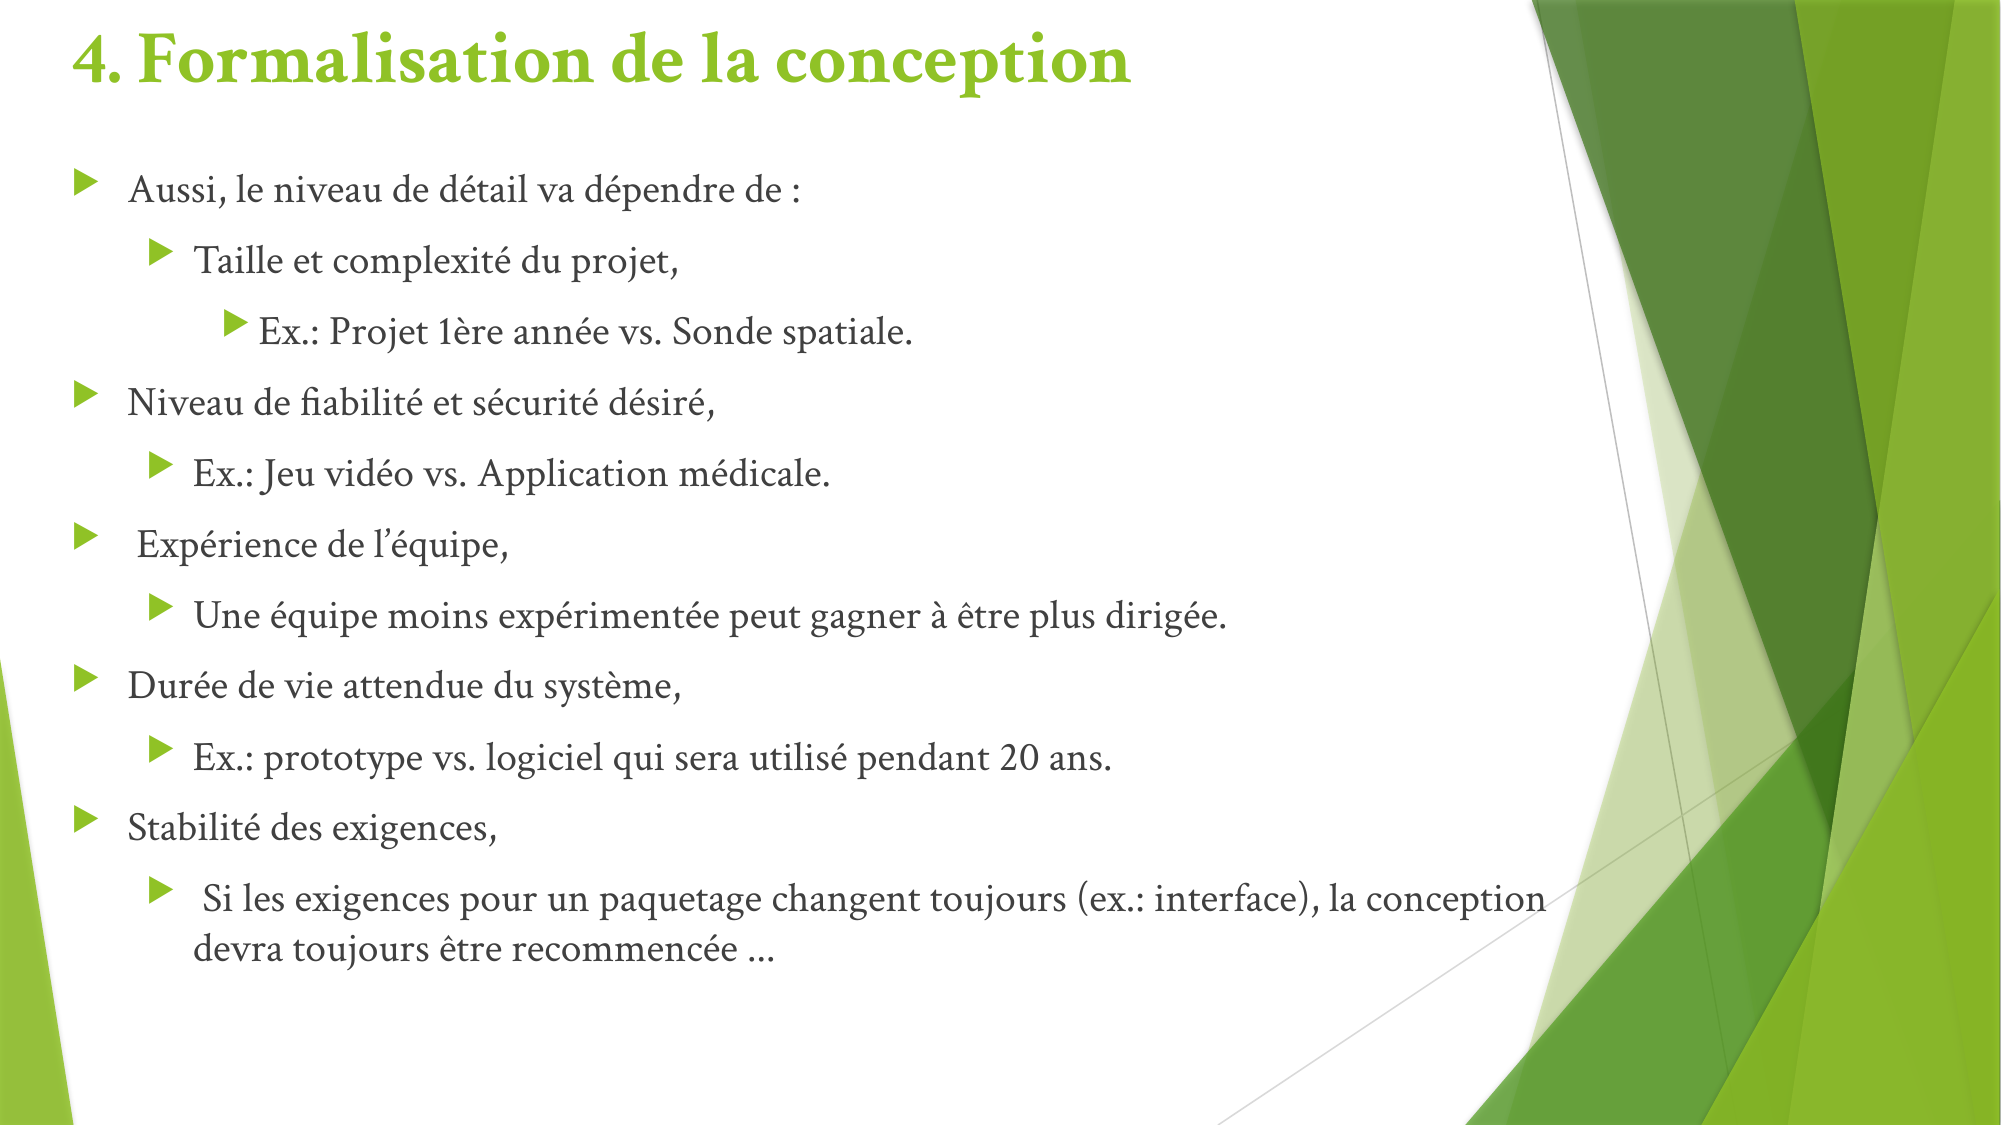

# 4. Formalisation de la conception
Aussi, le niveau de détail va dépendre de :
Taille et complexité du projet,
Ex.: Projet 1ère année vs. Sonde spatiale.
Niveau de fiabilité et sécurité désiré,
Ex.: Jeu vidéo vs. Application médicale.
 Expérience de l’équipe,
Une équipe moins expérimentée peut gagner à être plus dirigée.
Durée de vie attendue du système,
Ex.: prototype vs. logiciel qui sera utilisé pendant 20 ans.
Stabilité des exigences,
 Si les exigences pour un paquetage changent toujours (ex.: interface), la conception devra toujours être recommencée ...